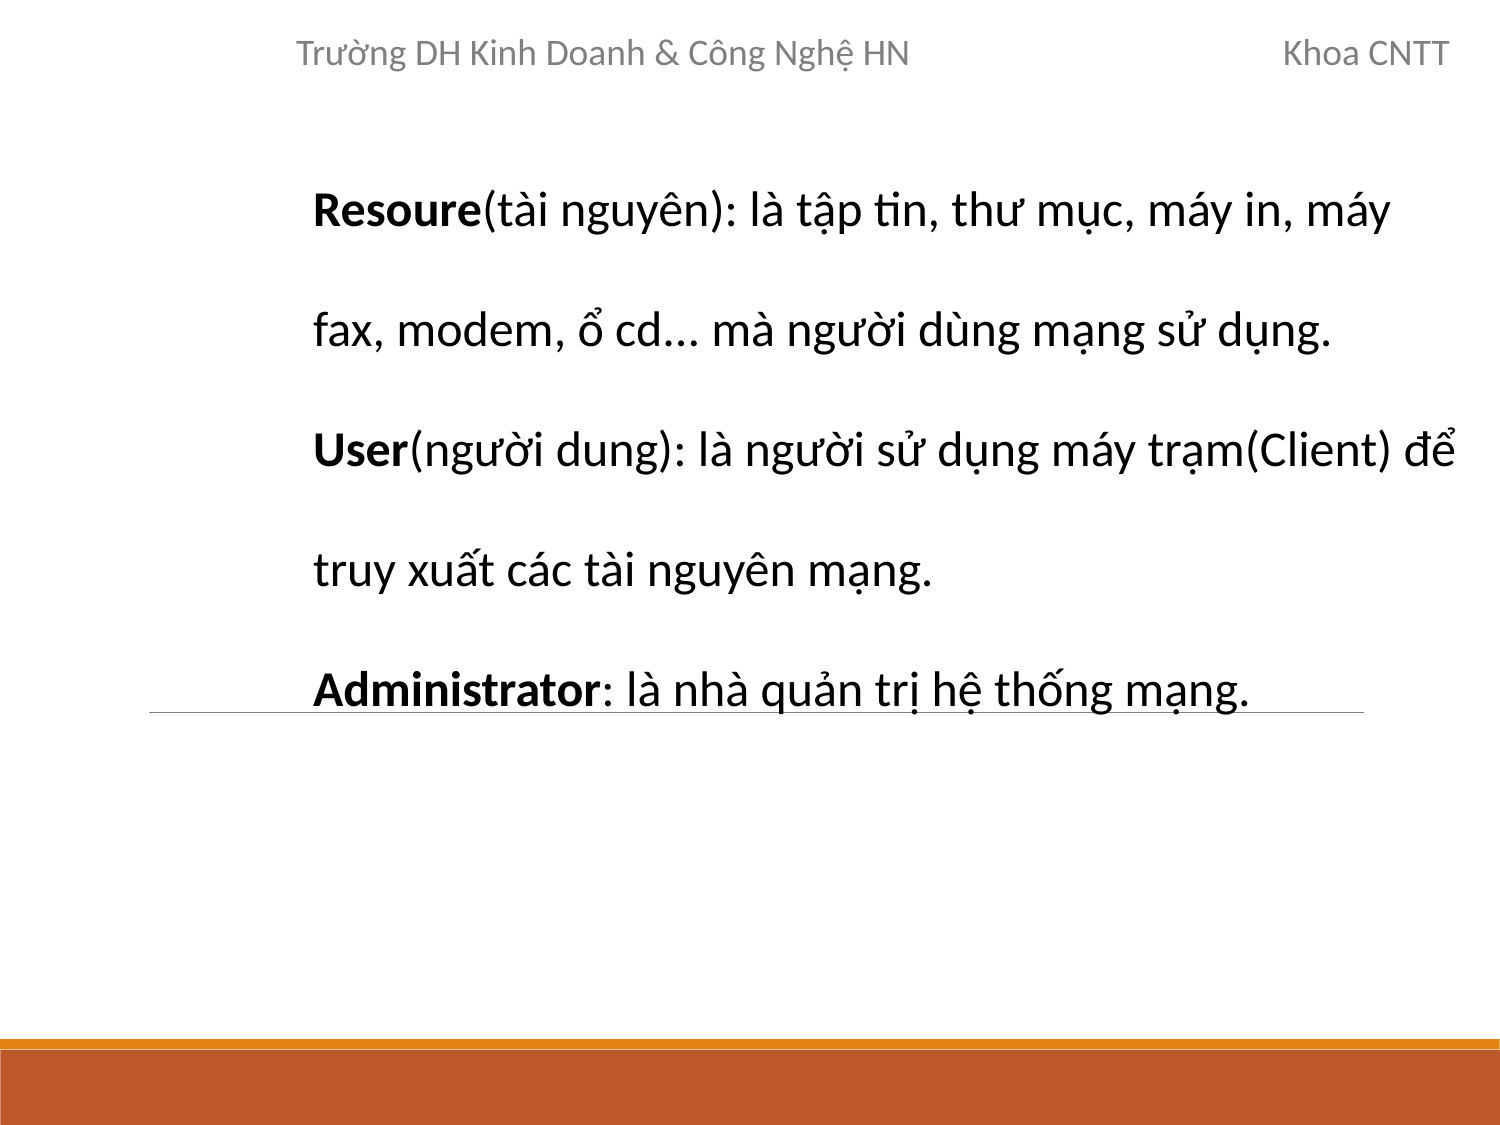

Trường DH Kinh Doanh & Công Nghệ HN                                            Khoa CNTT
Resoure(tài nguyên): là tập tin, thư mục, máy in, máy fax, modem, ổ cd... mà người dùng mạng sử dụng.
User(người dung): là người sử dụng máy trạm(Client) để truy xuất các tài nguyên mạng.
Administrator: là nhà quản trị hệ thống mạng.